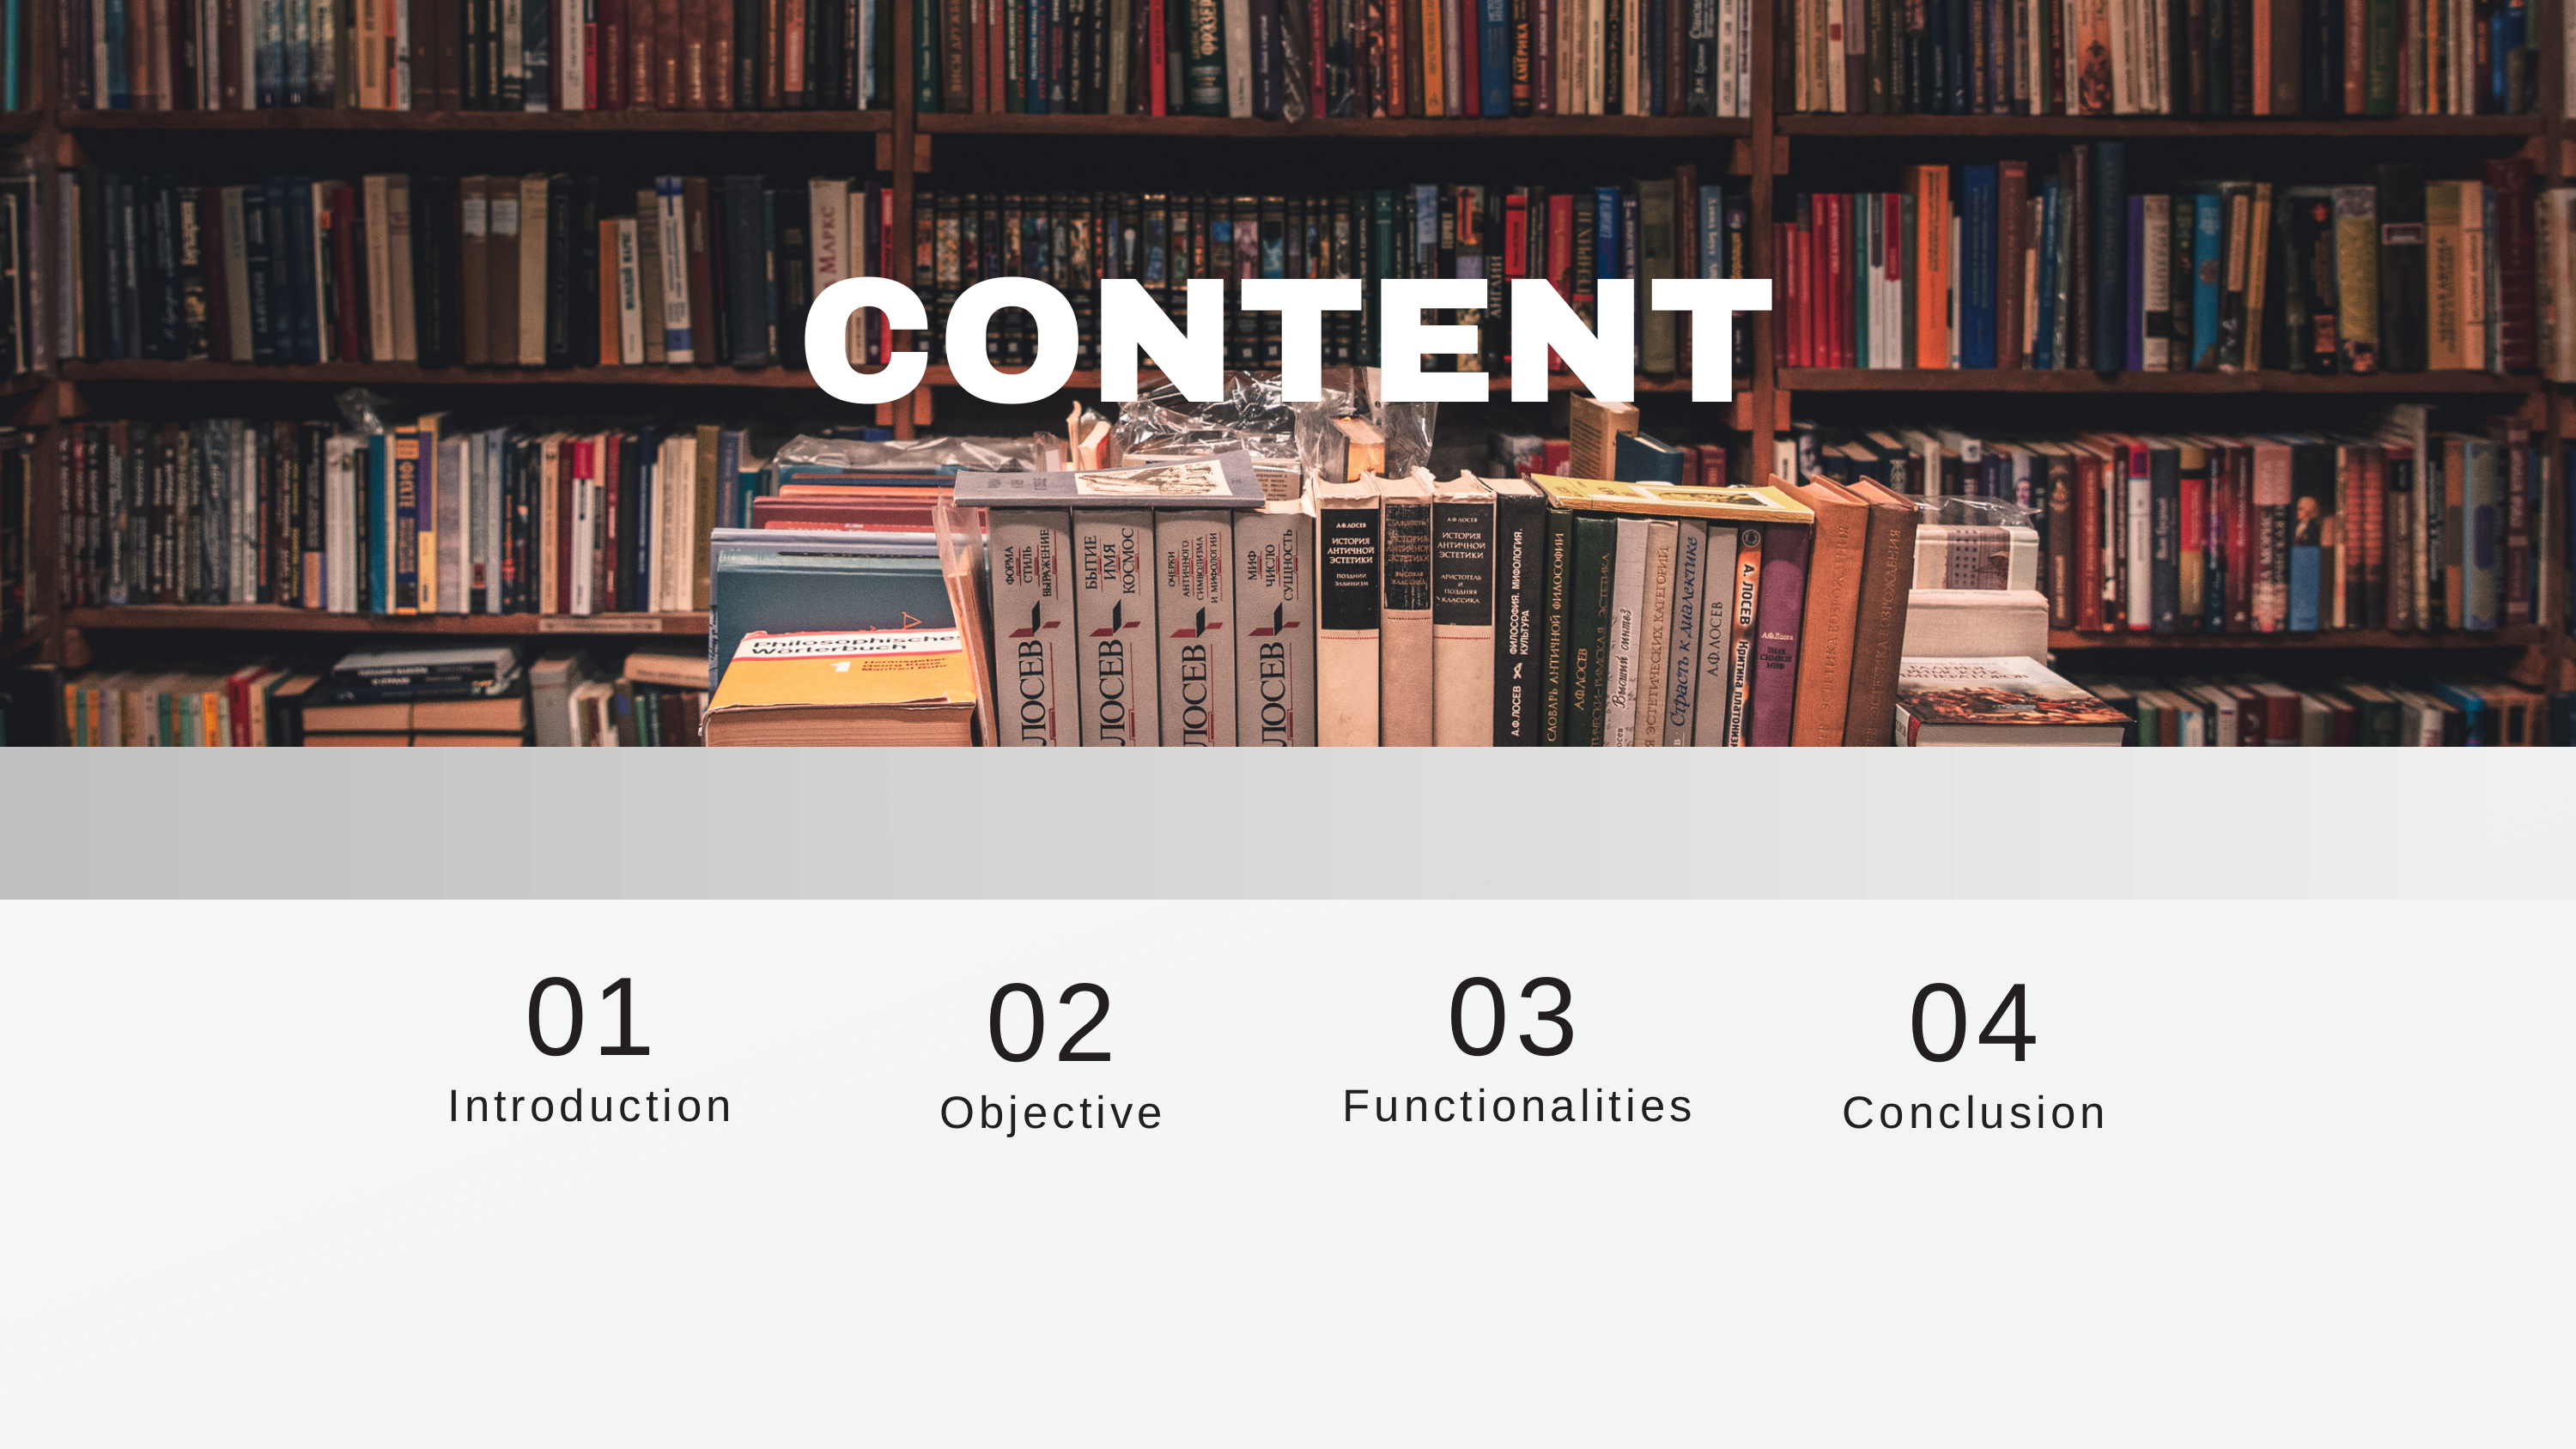

CONTENT
01
03
02
04
Introduction
Functionalities
Objective
Conclusion